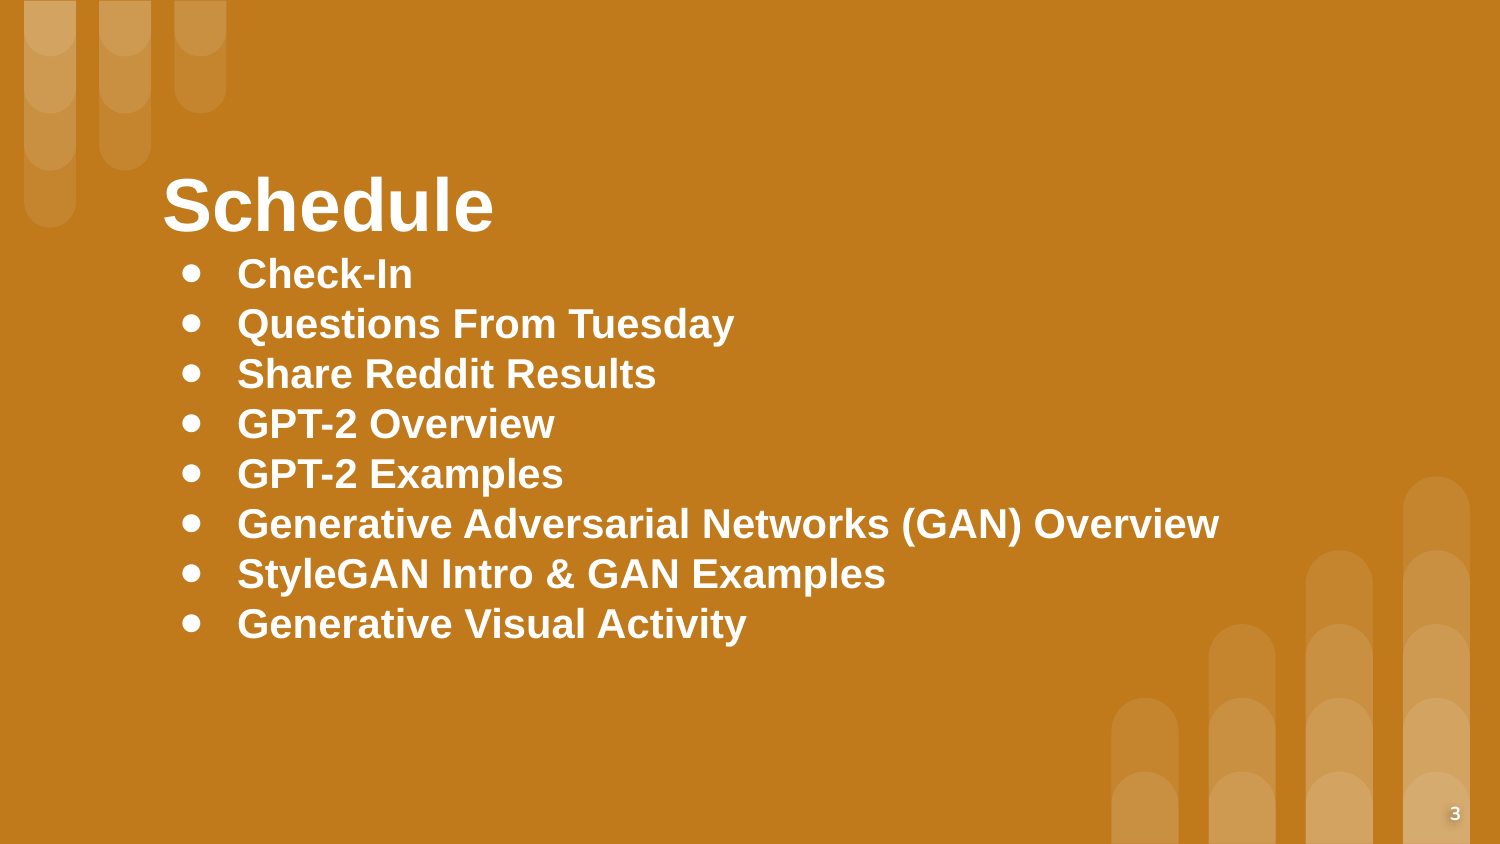

# Schedule
Check-In
Questions From Tuesday
Share Reddit Results
GPT-2 Overview
GPT-2 Examples
Generative Adversarial Networks (GAN) Overview
StyleGAN Intro & GAN Examples
Generative Visual Activity
3